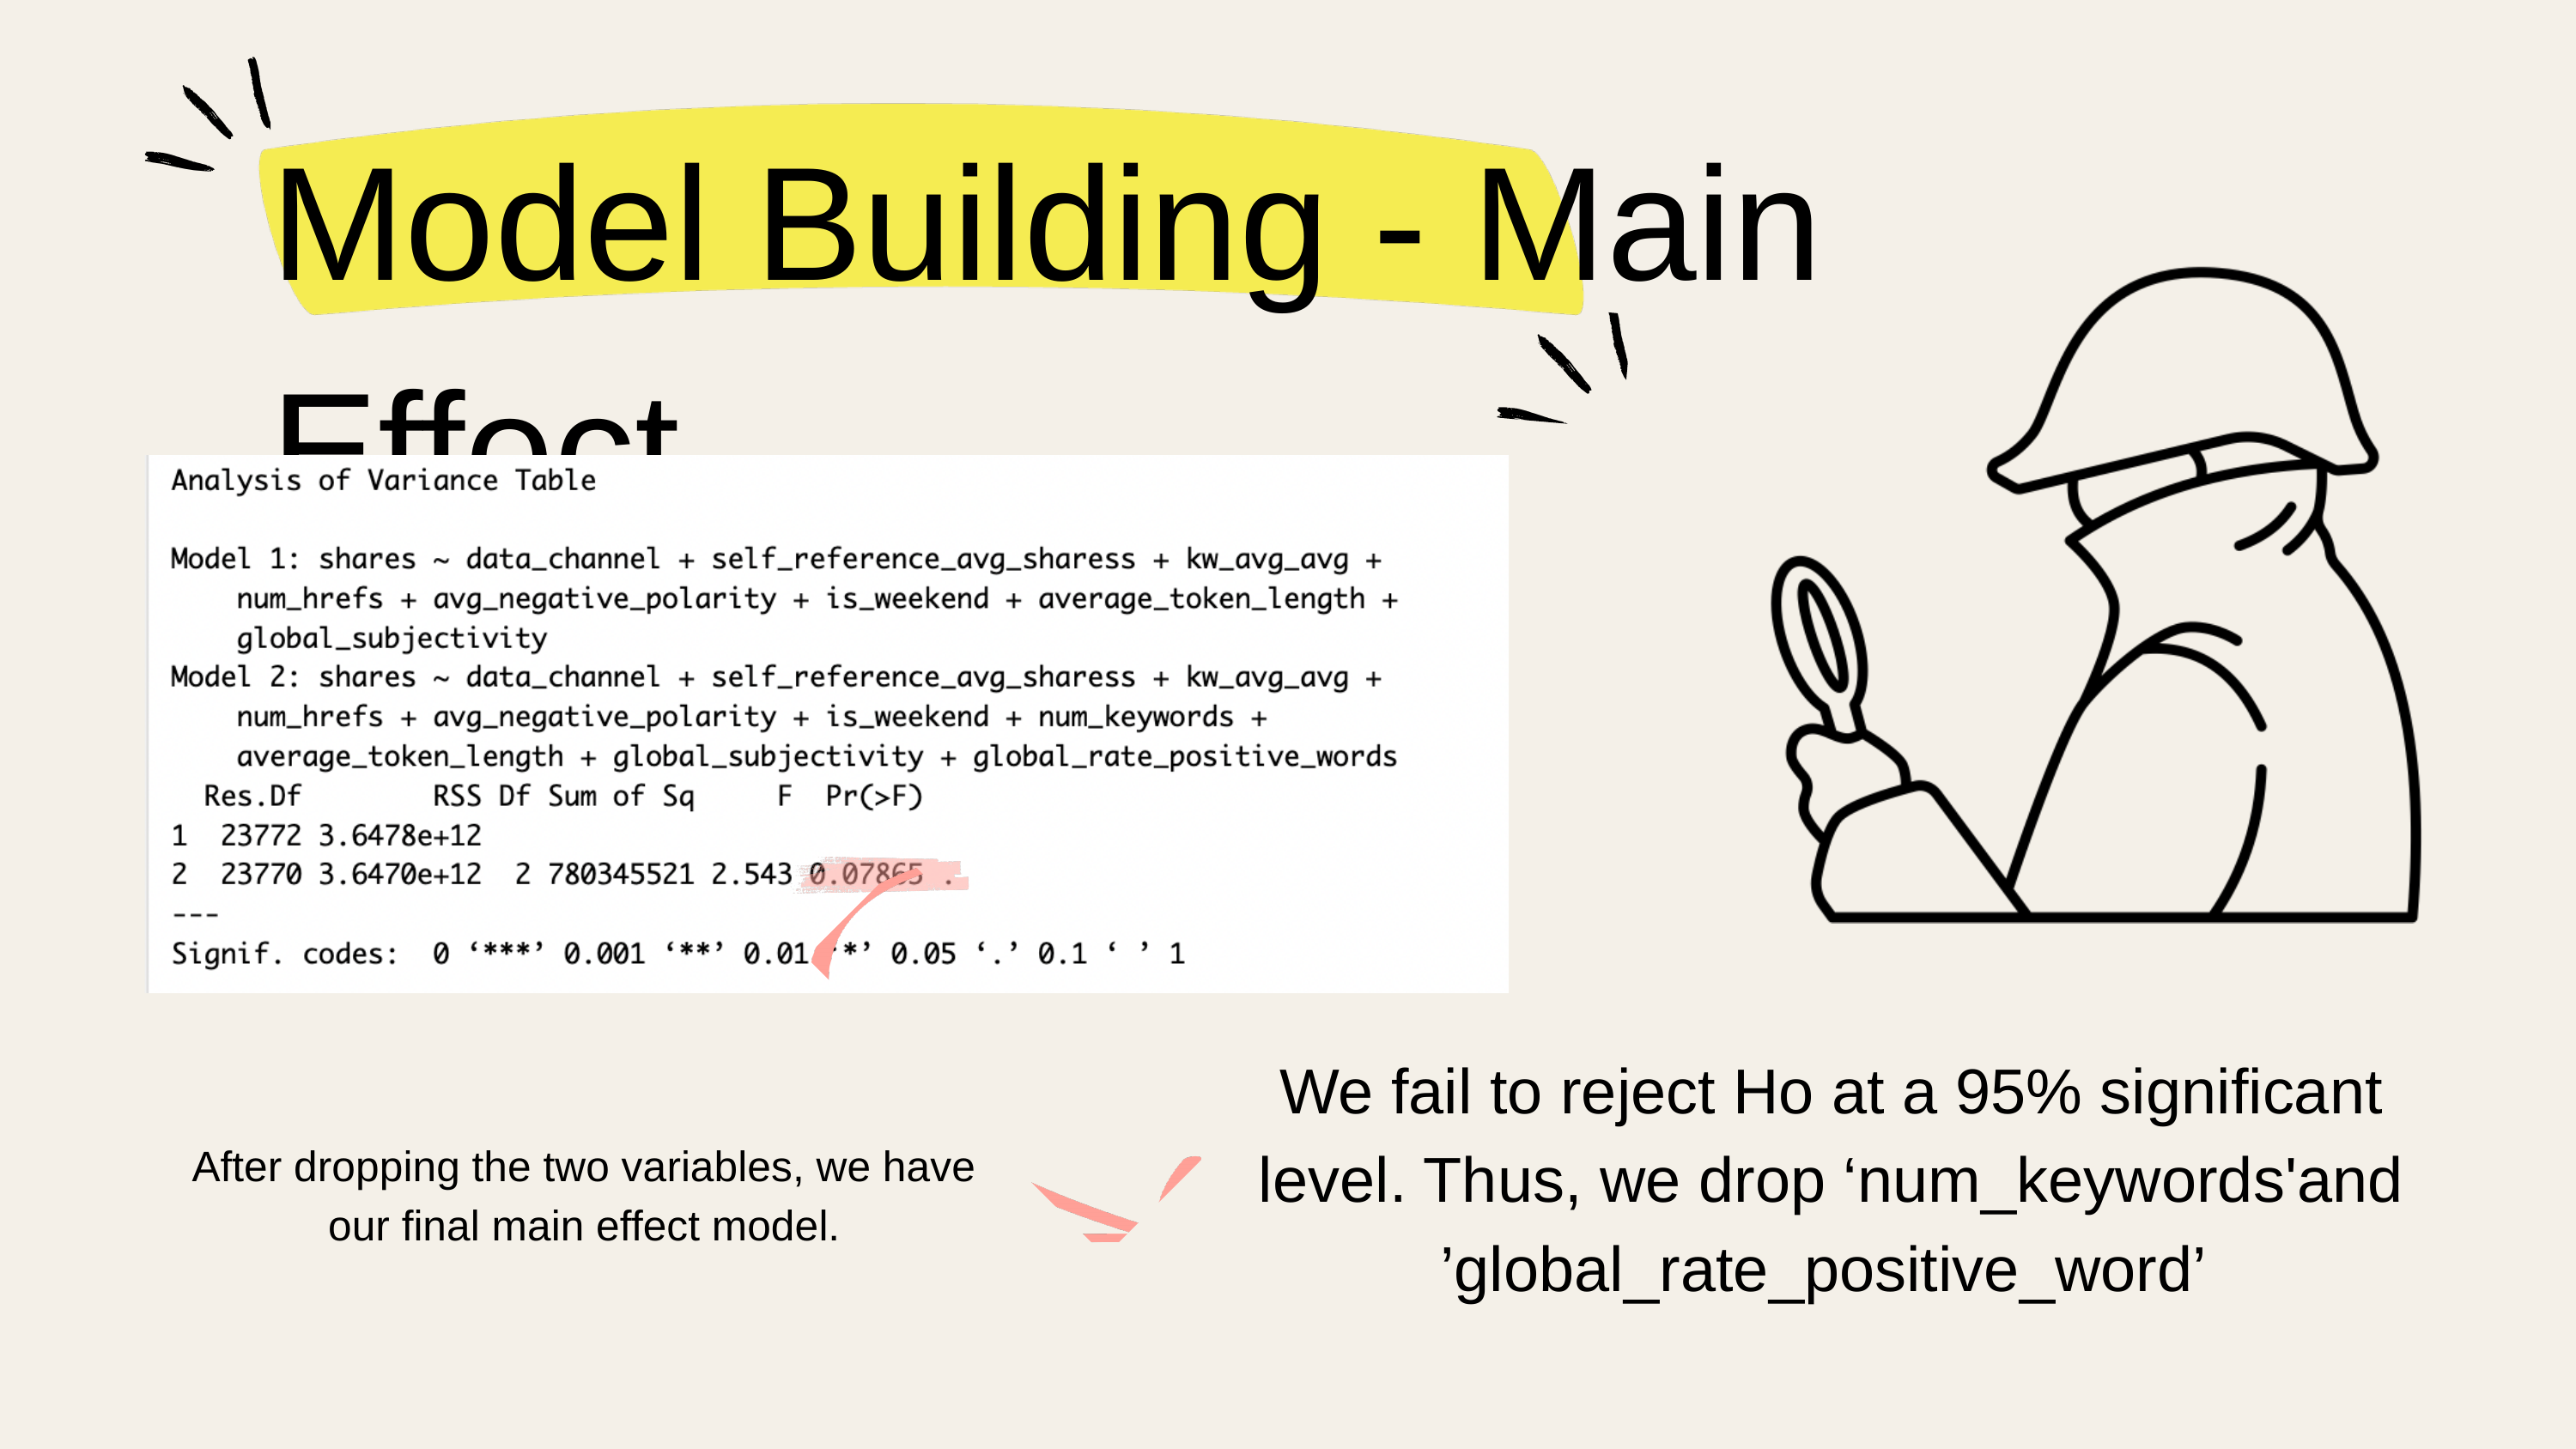

Model Building - Main Effect

We fail to reject Ho at a 95% significant level. Thus, we drop ‘num_keywords'and ’global_rate_positive_word’
After dropping the two variables, we have our final main effect model.